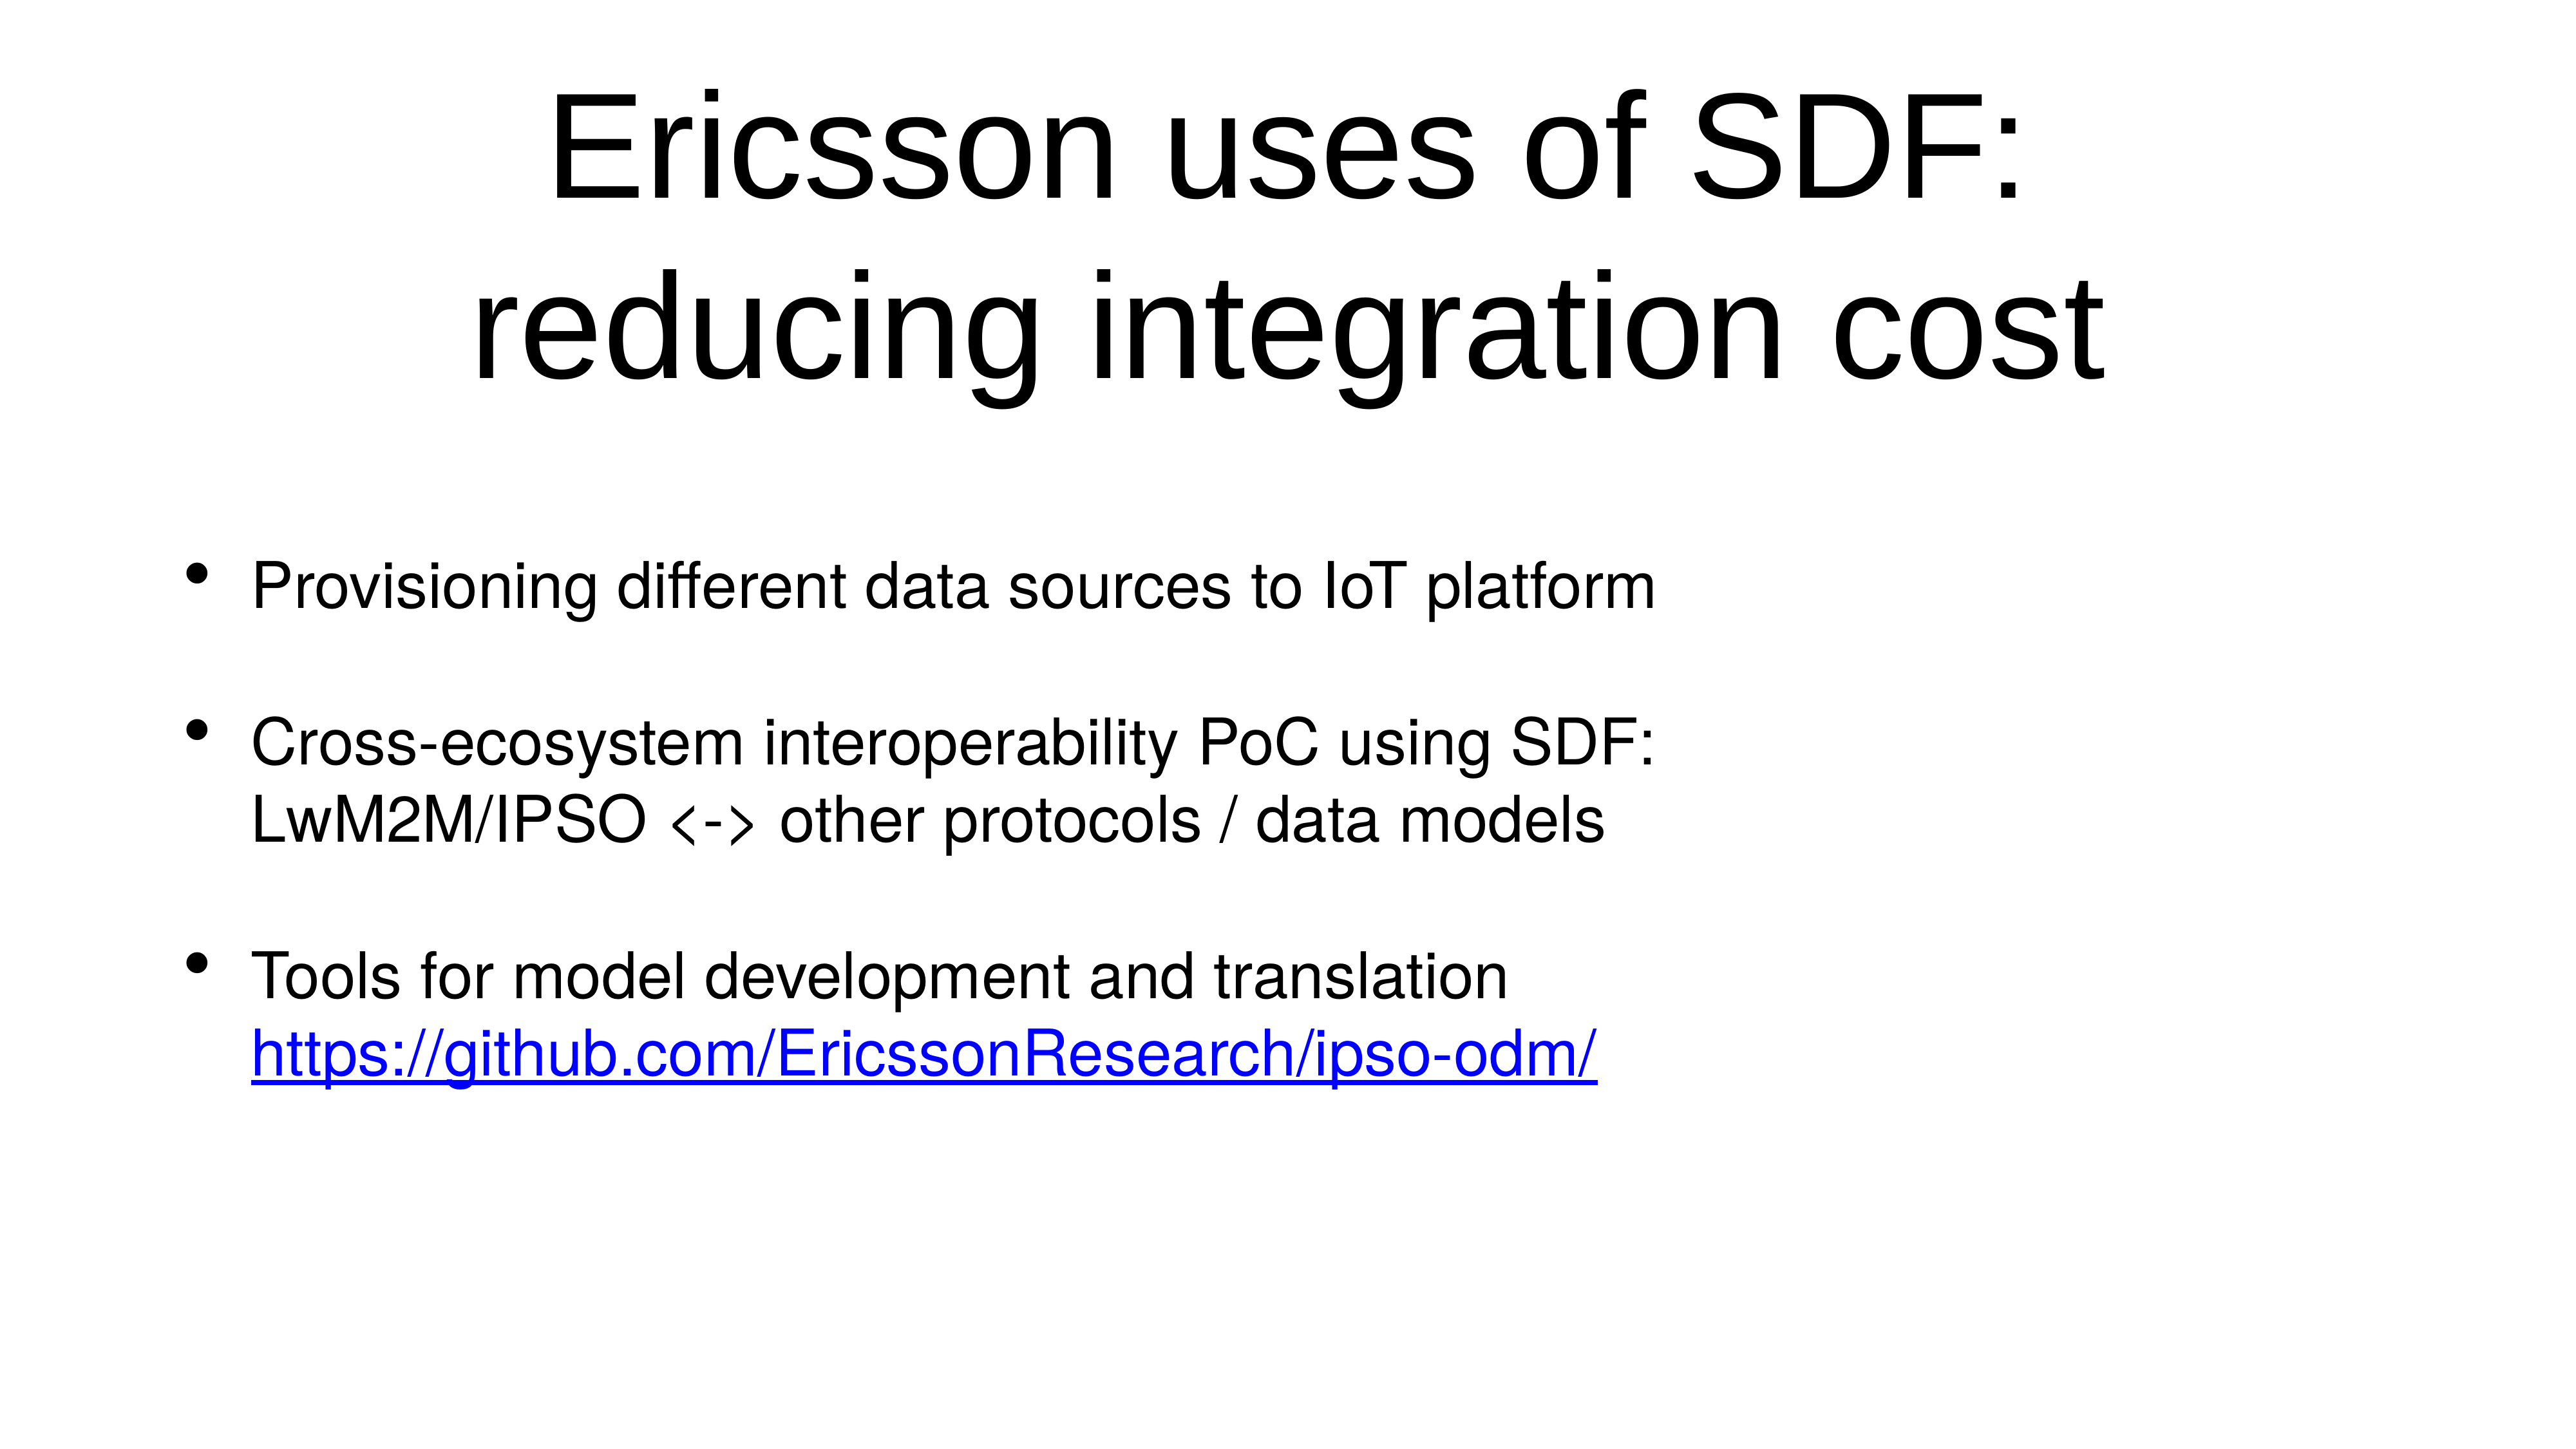

# Ericsson uses of SDF: reducing integration cost
Provisioning different data sources to IoT platform
Cross-ecosystem interoperability PoC using SDF:
LwM2M/IPSO <-> other protocols / data models
Tools for model development and translation
https://github.com/EricssonResearch/ipso-odm/
38